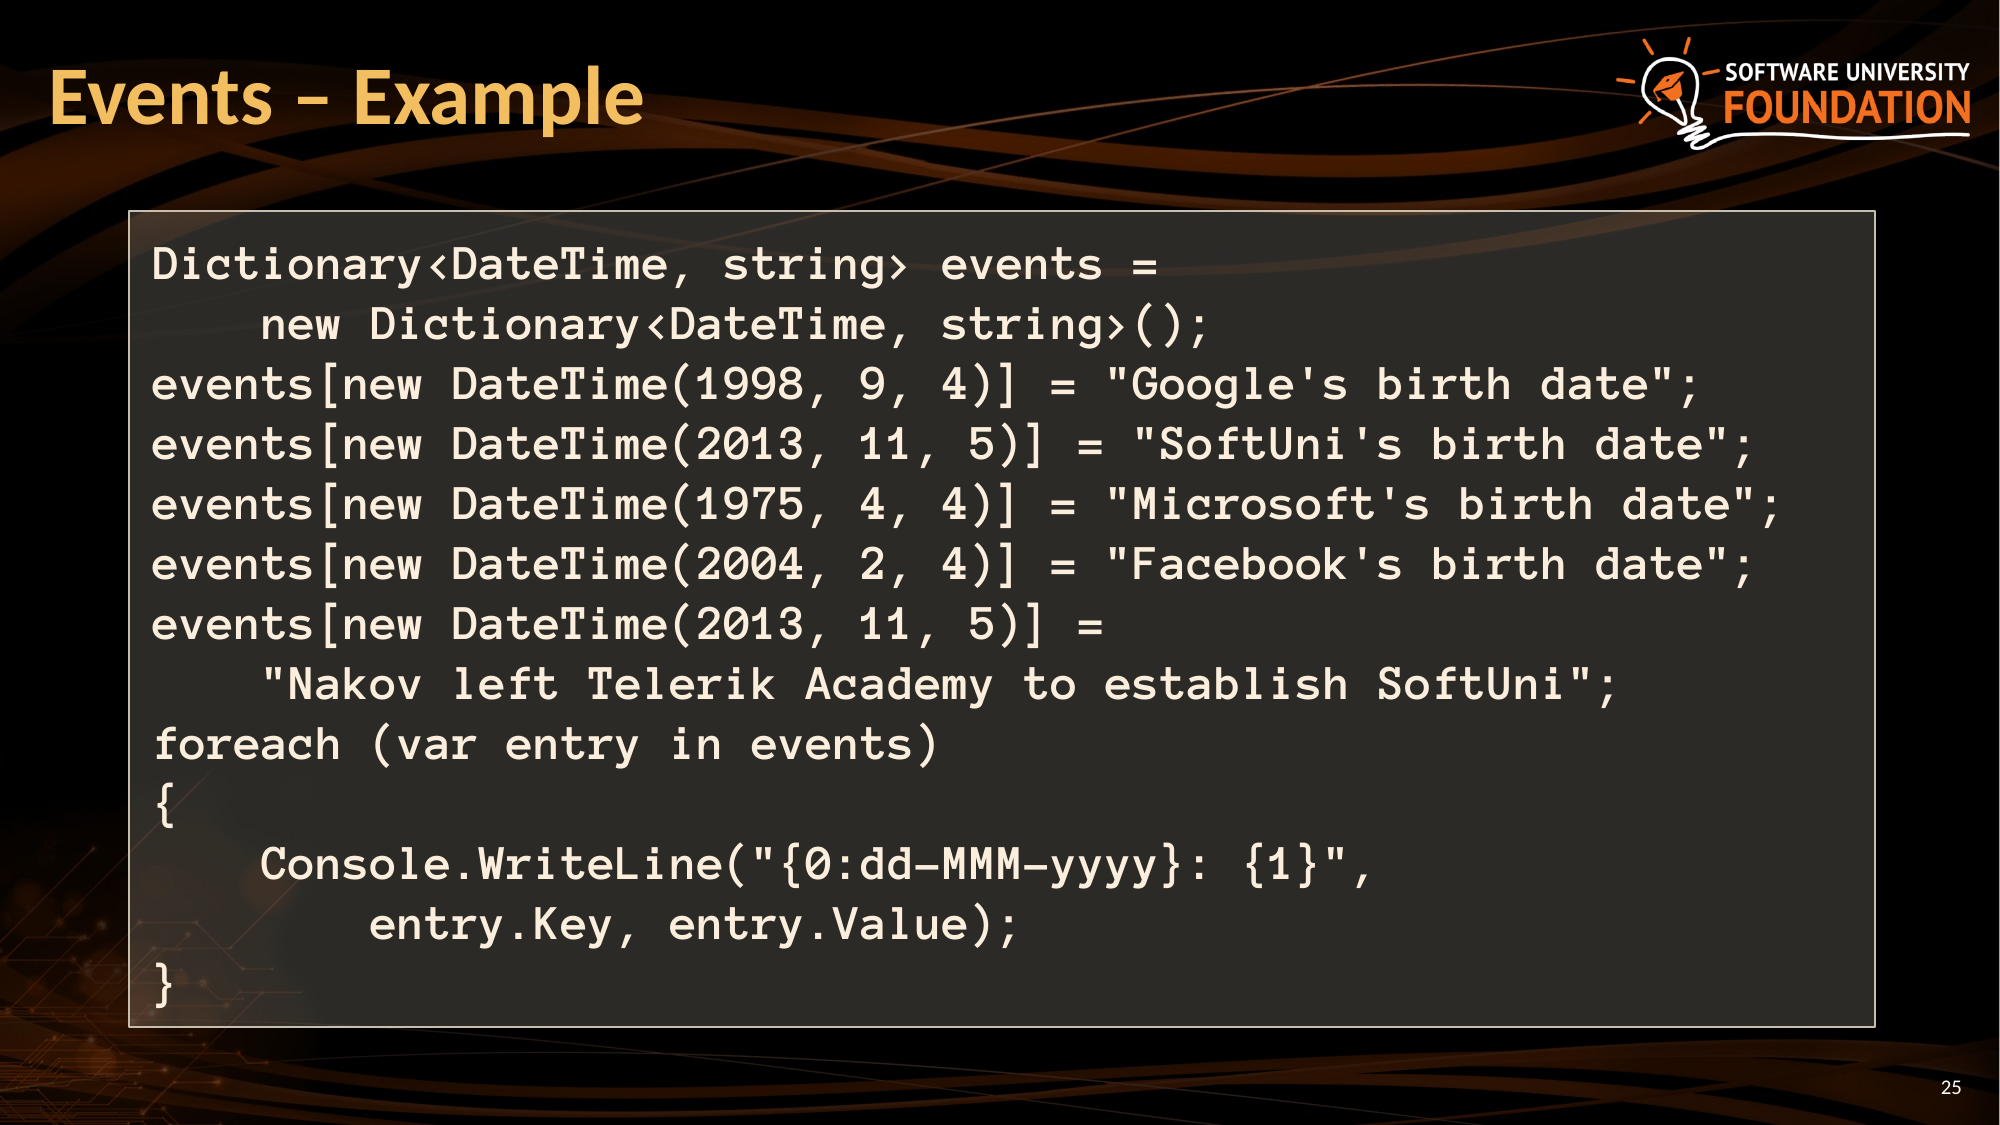

# Events – Example
Dictionary<DateTime, string> events =
    new Dictionary<DateTime, string>();
events[new DateTime(1998, 9, 4)] = "Google's birth date";
events[new DateTime(2013, 11, 5)] = "SoftUni's birth date";
events[new DateTime(1975, 4, 4)] = "Microsoft's birth date";
events[new DateTime(2004, 2, 4)] = "Facebook's birth date";
events[new DateTime(2013, 11, 5)] =
    "Nakov left Telerik Academy to establish SoftUni";
foreach (var entry in events)
{
    Console.WriteLine("{0:dd-MMM-yyyy}: {1}",
        entry.Key, entry.Value);
}
25